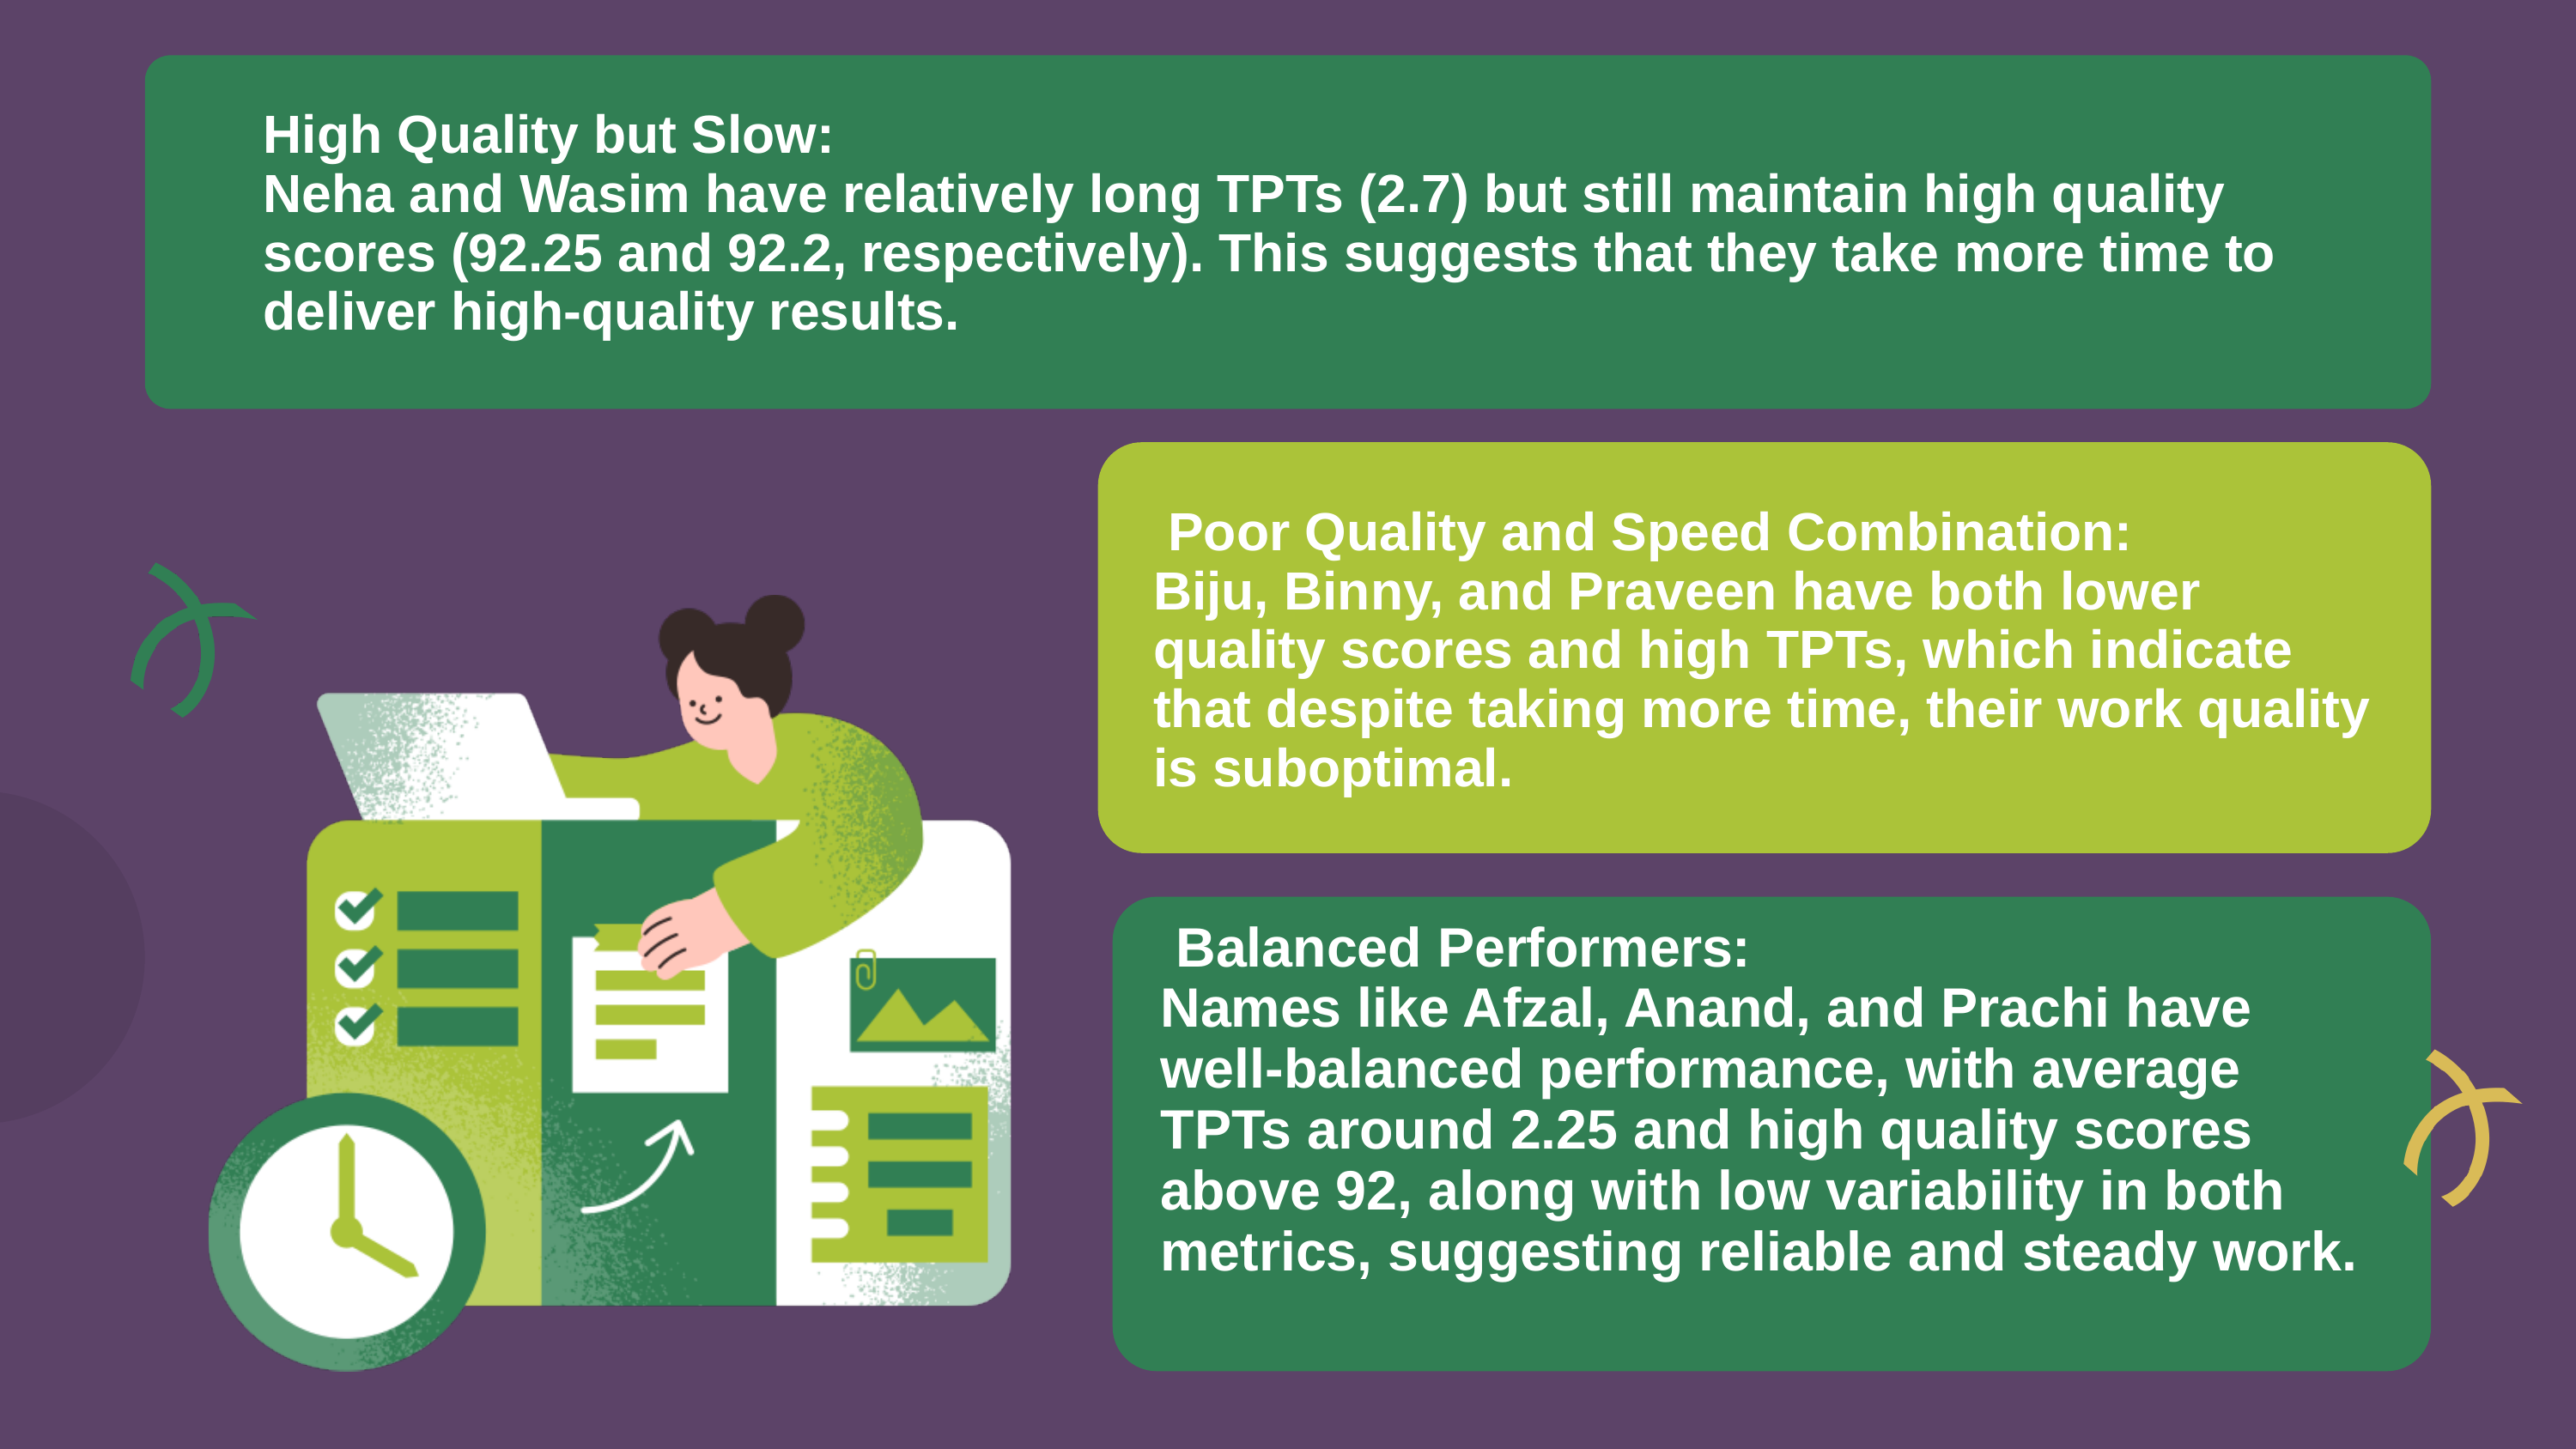

High Quality but Slow:
Neha and Wasim have relatively long TPTs (2.7) but still maintain high quality scores (92.25 and 92.2, respectively). This suggests that they take more time to deliver high-quality results.

 Poor Quality and Speed Combination:
Biju, Binny, and Praveen have both lower quality scores and high TPTs, which indicate that despite taking more time, their work quality is suboptimal.

 Balanced Performers:
Names like Afzal, Anand, and Prachi have well-balanced performance, with average TPTs around 2.25 and high quality scores above 92, along with low variability in both metrics, suggesting reliable and steady work.